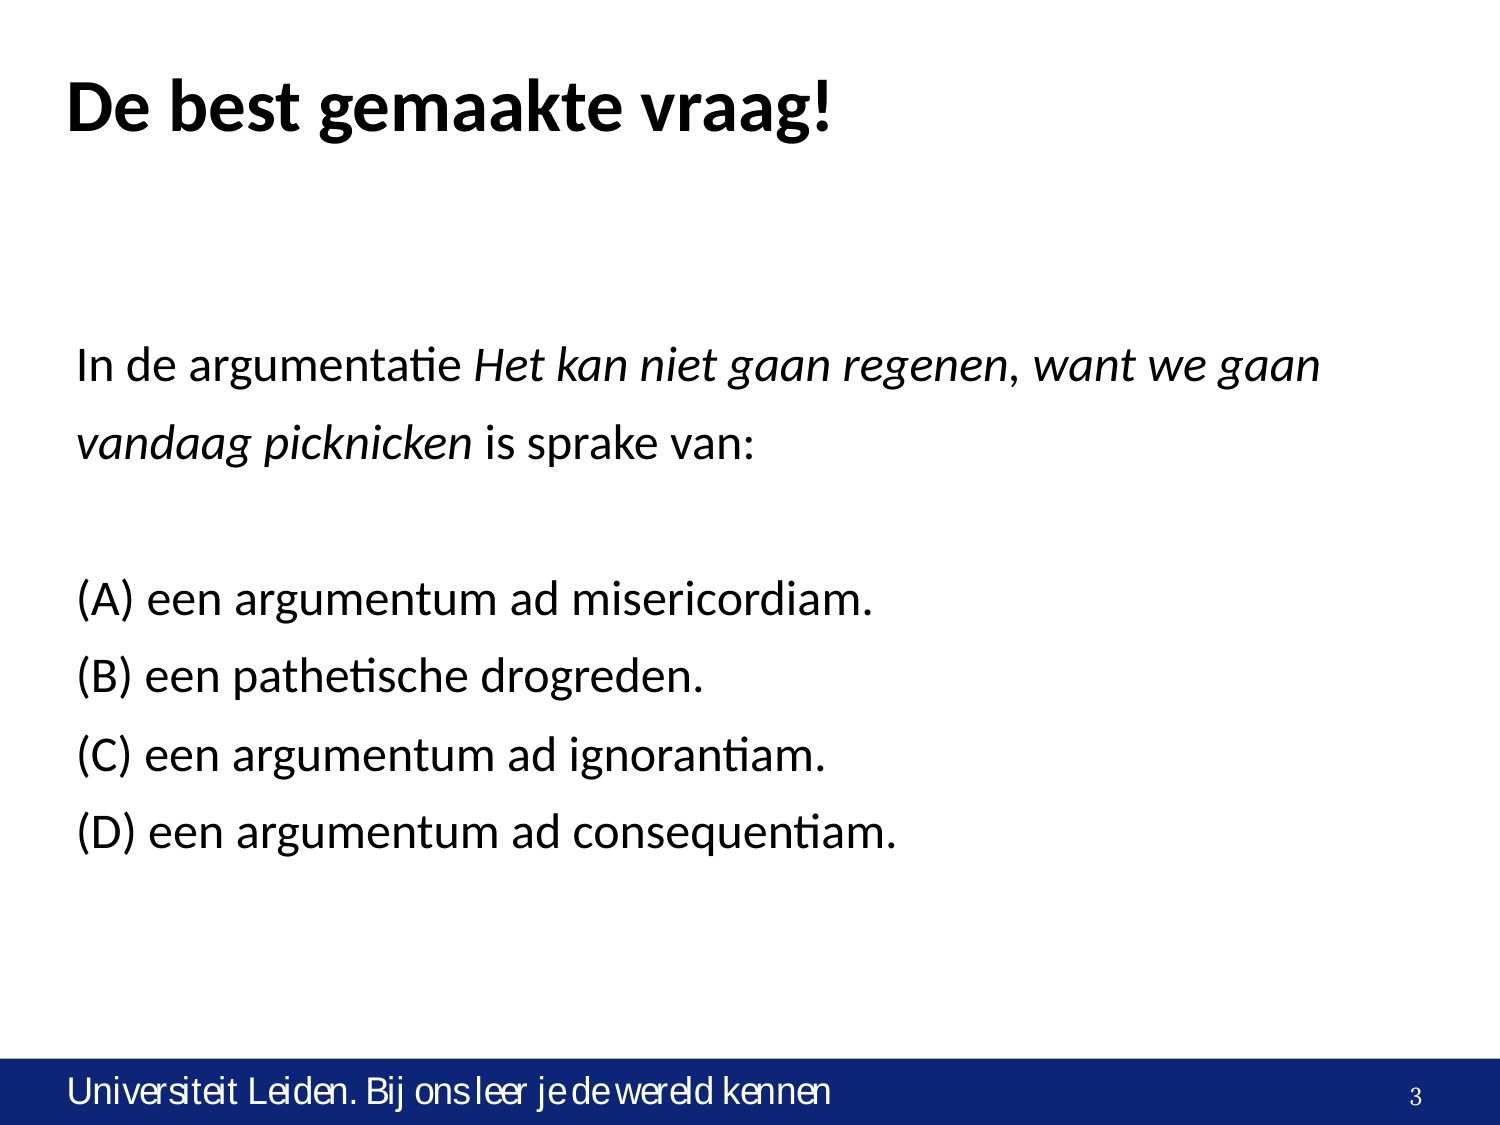

# De best gemaakte vraag!
In de argumentatie Het kan niet gaan regenen, want we gaan vandaag picknicken is sprake van:

(A) een argumentum ad misericordiam.
(B) een pathetische drogreden.
(C) een argumentum ad ignorantiam.
(D) een argumentum ad consequentiam.